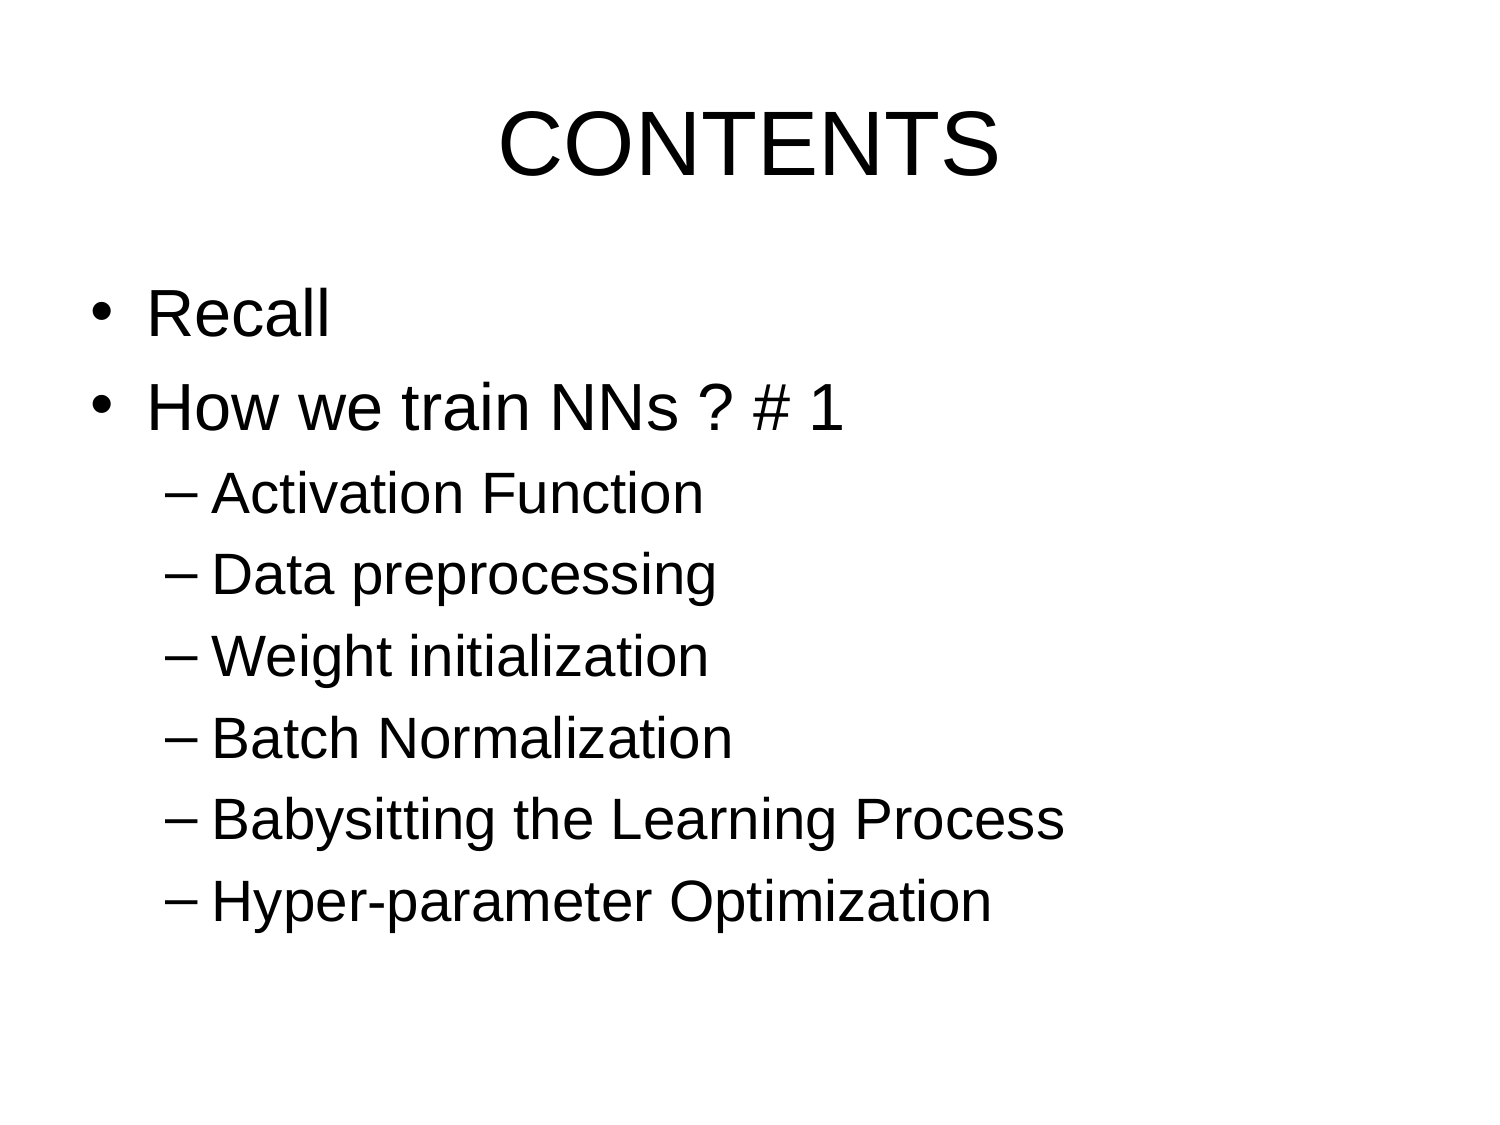

# CONTENTS
Recall
How we train NNs ? # 1
Activation Function
Data preprocessing
Weight initialization
Batch Normalization
Babysitting the Learning Process
Hyper-parameter Optimization